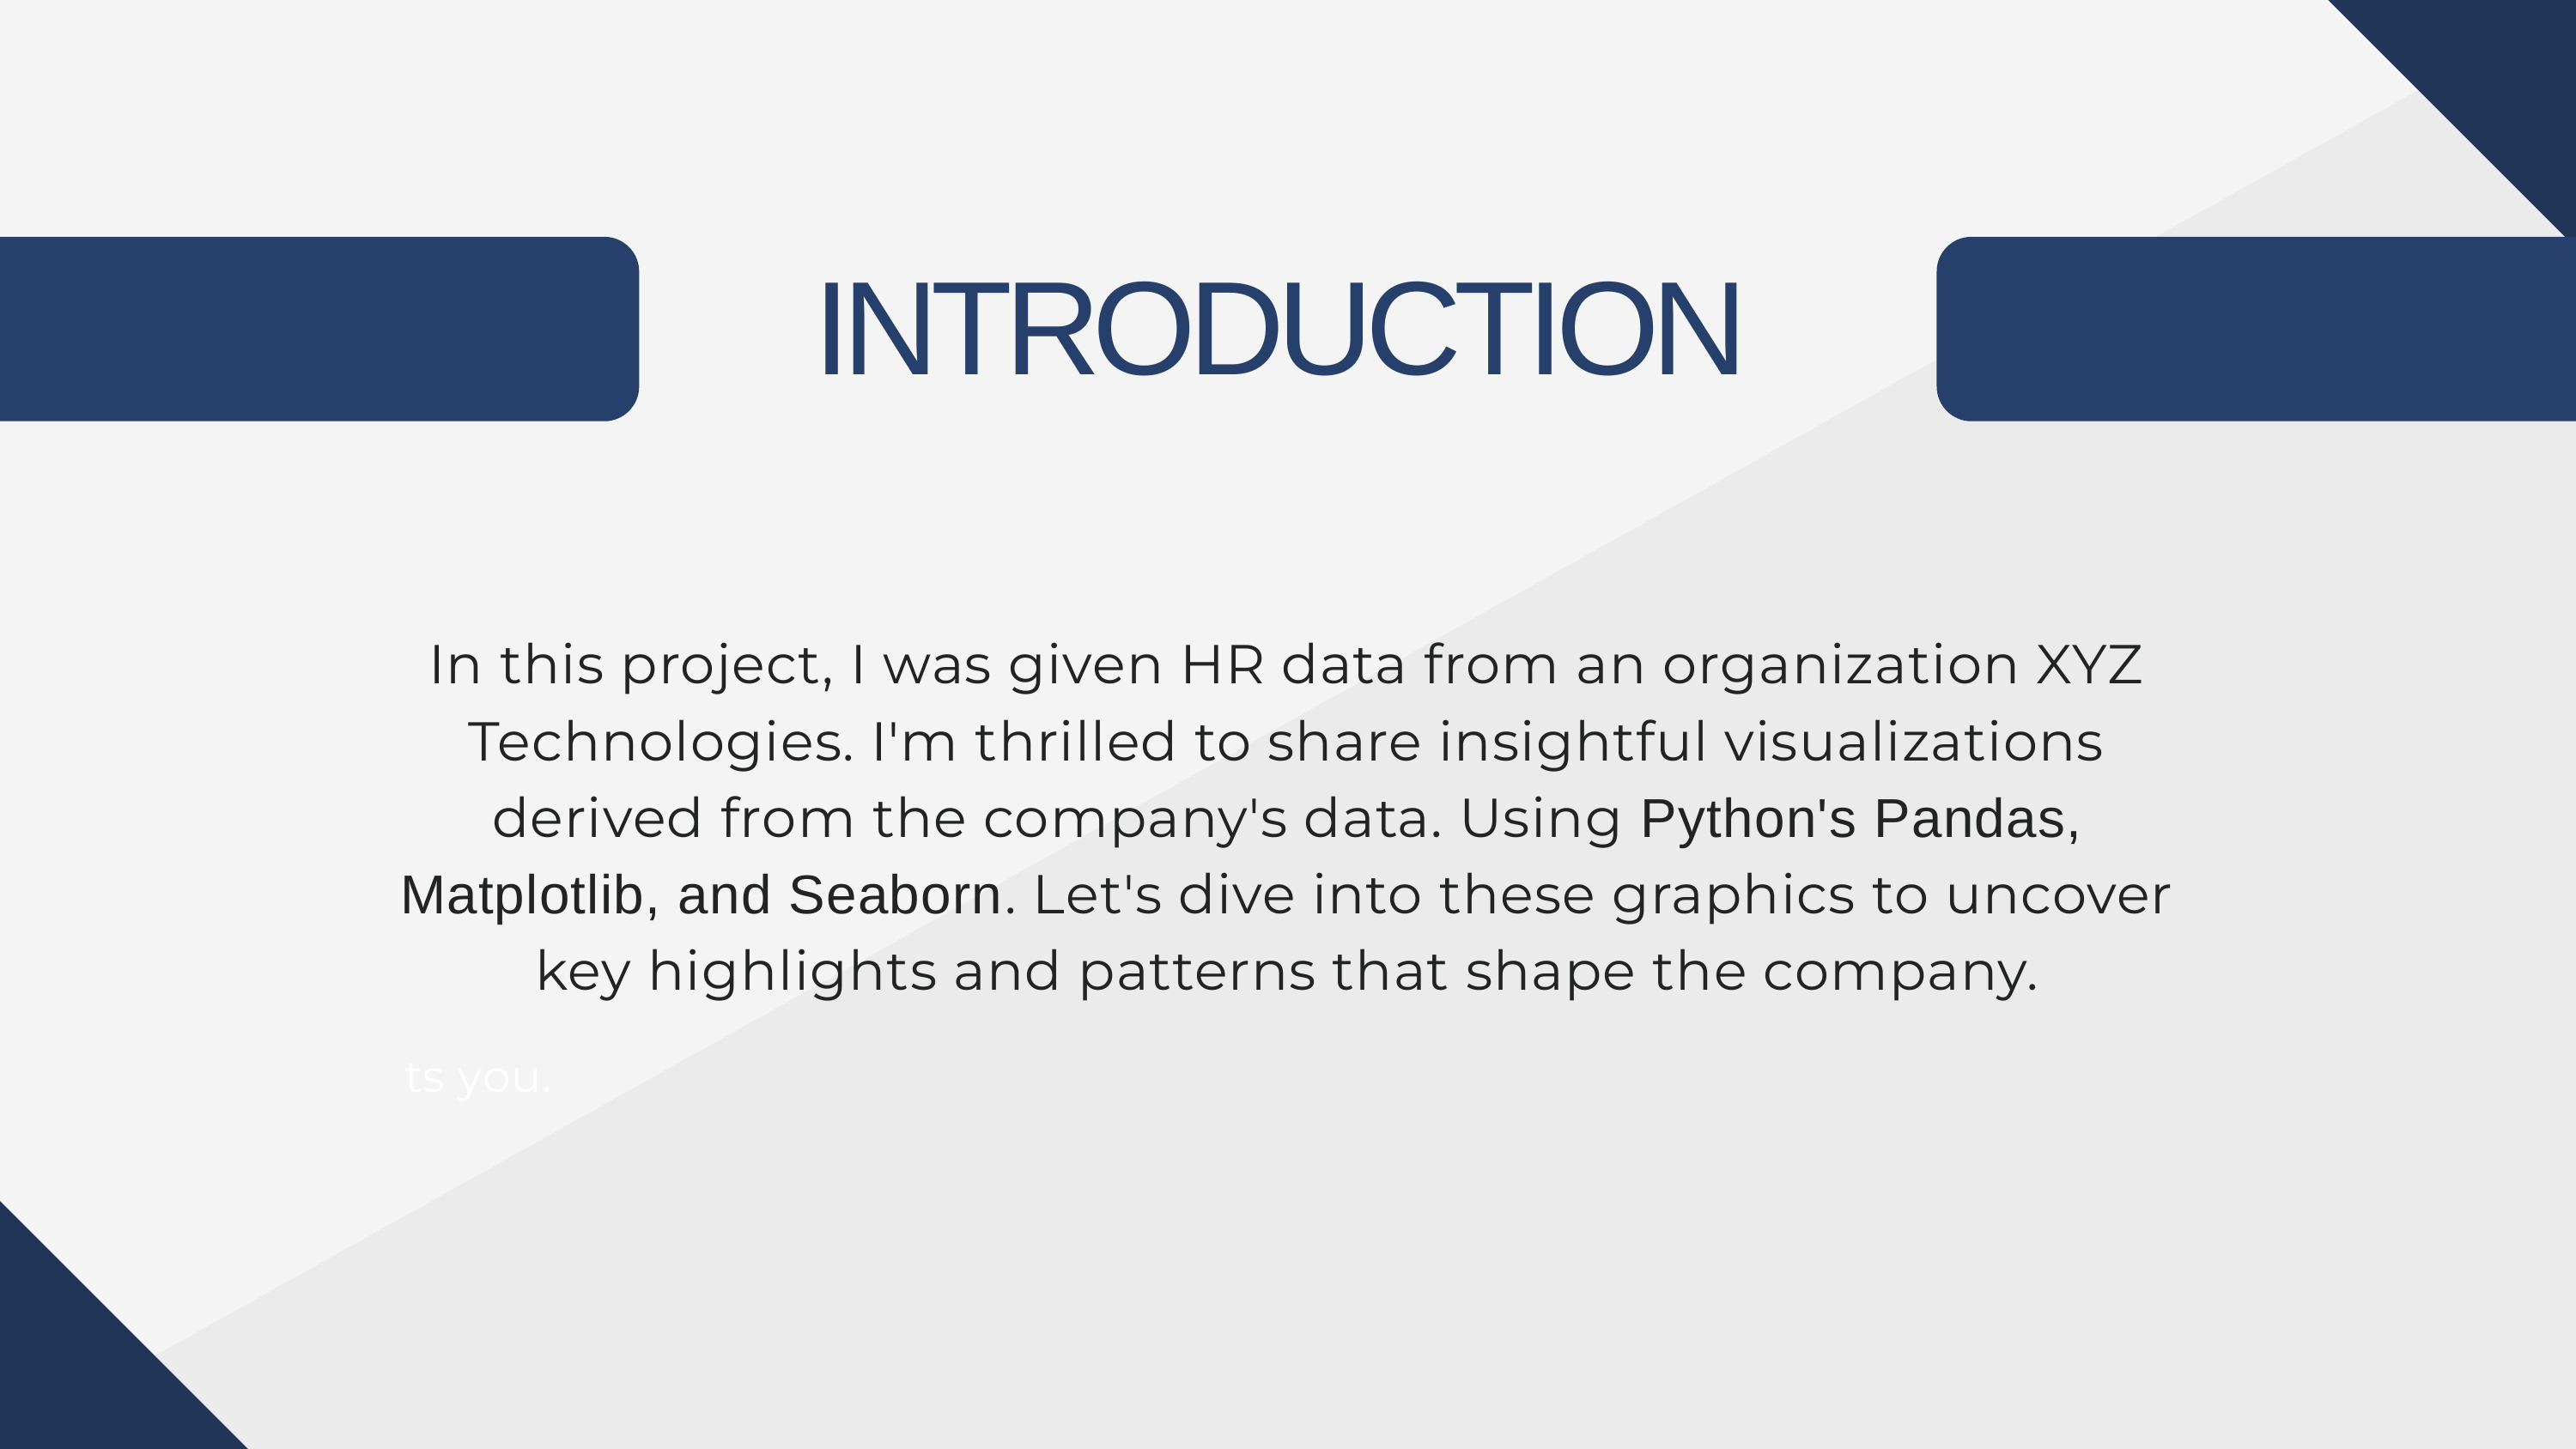

INTRODUCTION

In this project, I was given HR data from an organization XYZ Technologies. I'm thrilled to share insightful visualizations derived from the company's data. Using Python's Pandas, Matplotlib, and Seaborn. Let's dive into these graphics to uncover key highlights and patterns that shape the company.

ts you.